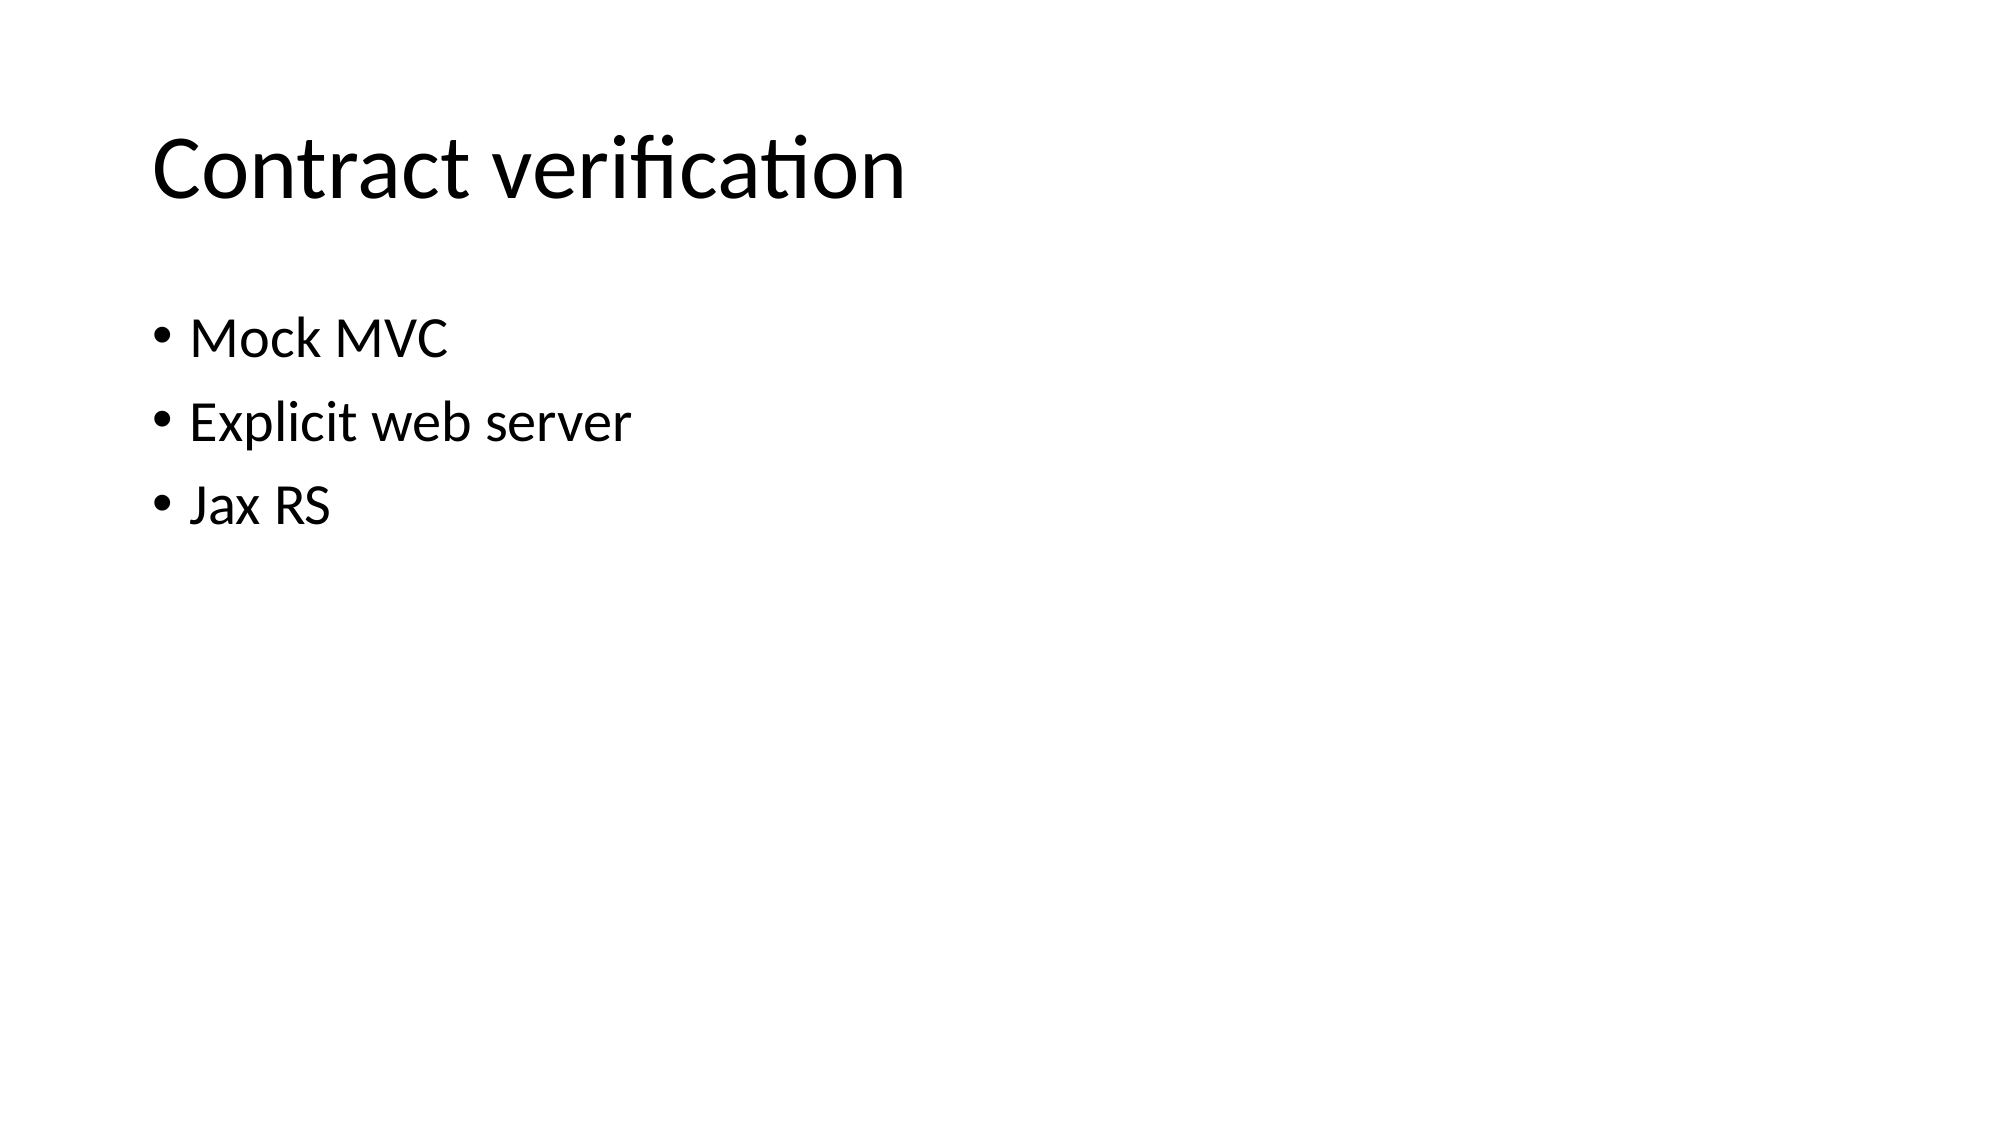

# Contract verification
Mock MVC
Explicit web server
Jax RS